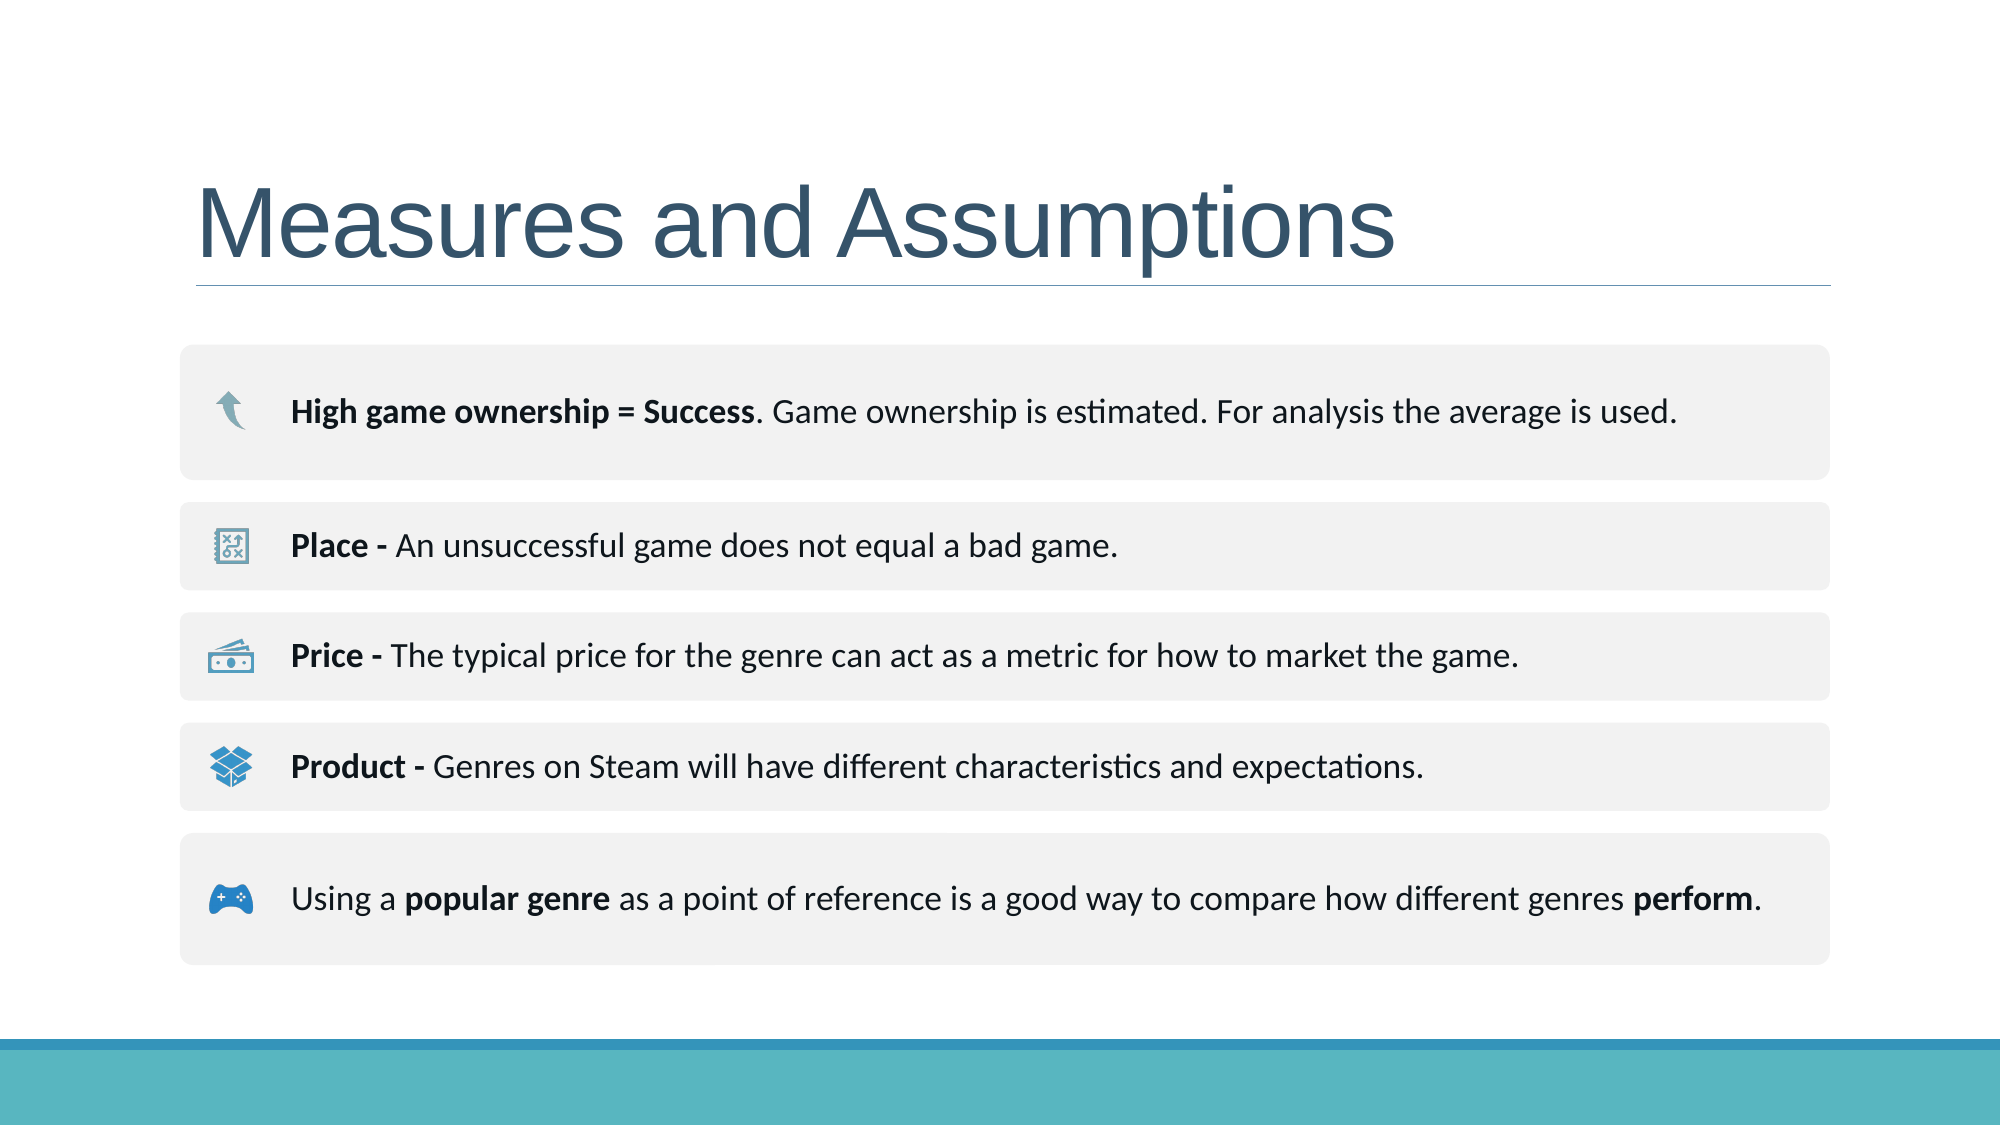

# Measures and Assumptions
High game ownership = Success. Game ownership is estimated. For analysis the average is used.
Place - An unsuccessful game does not equal a bad game.
Price - The typical price for the genre can act as a metric for how to market the game.
Product - Genres on Steam will have different characteristics and expectations.
Using a popular genre as a point of reference is a good way to compare how different genres perform.